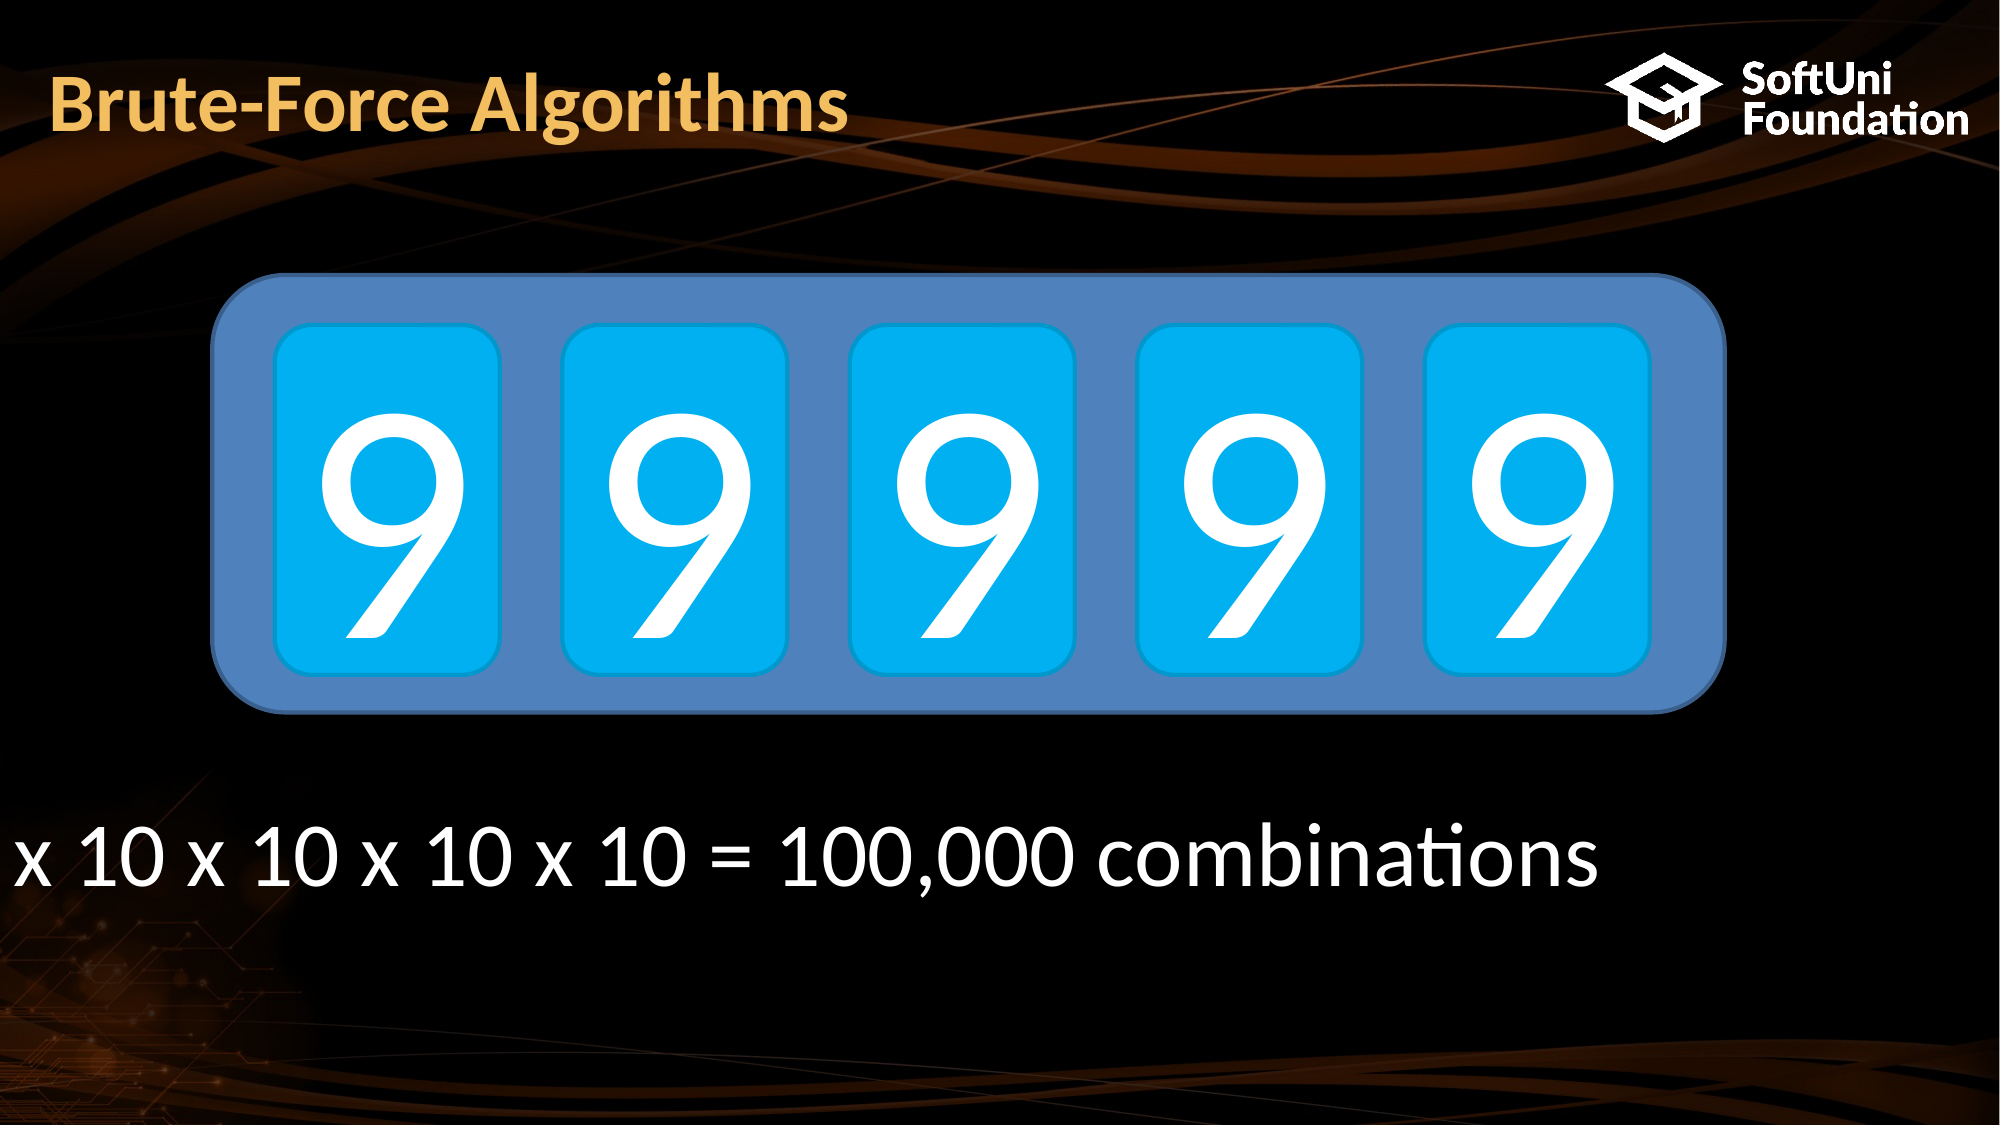

Brute-Force Algorithms

9
9
9
9
9
10 x 10 x 10 x 10 x 10 = 100,000 combinations